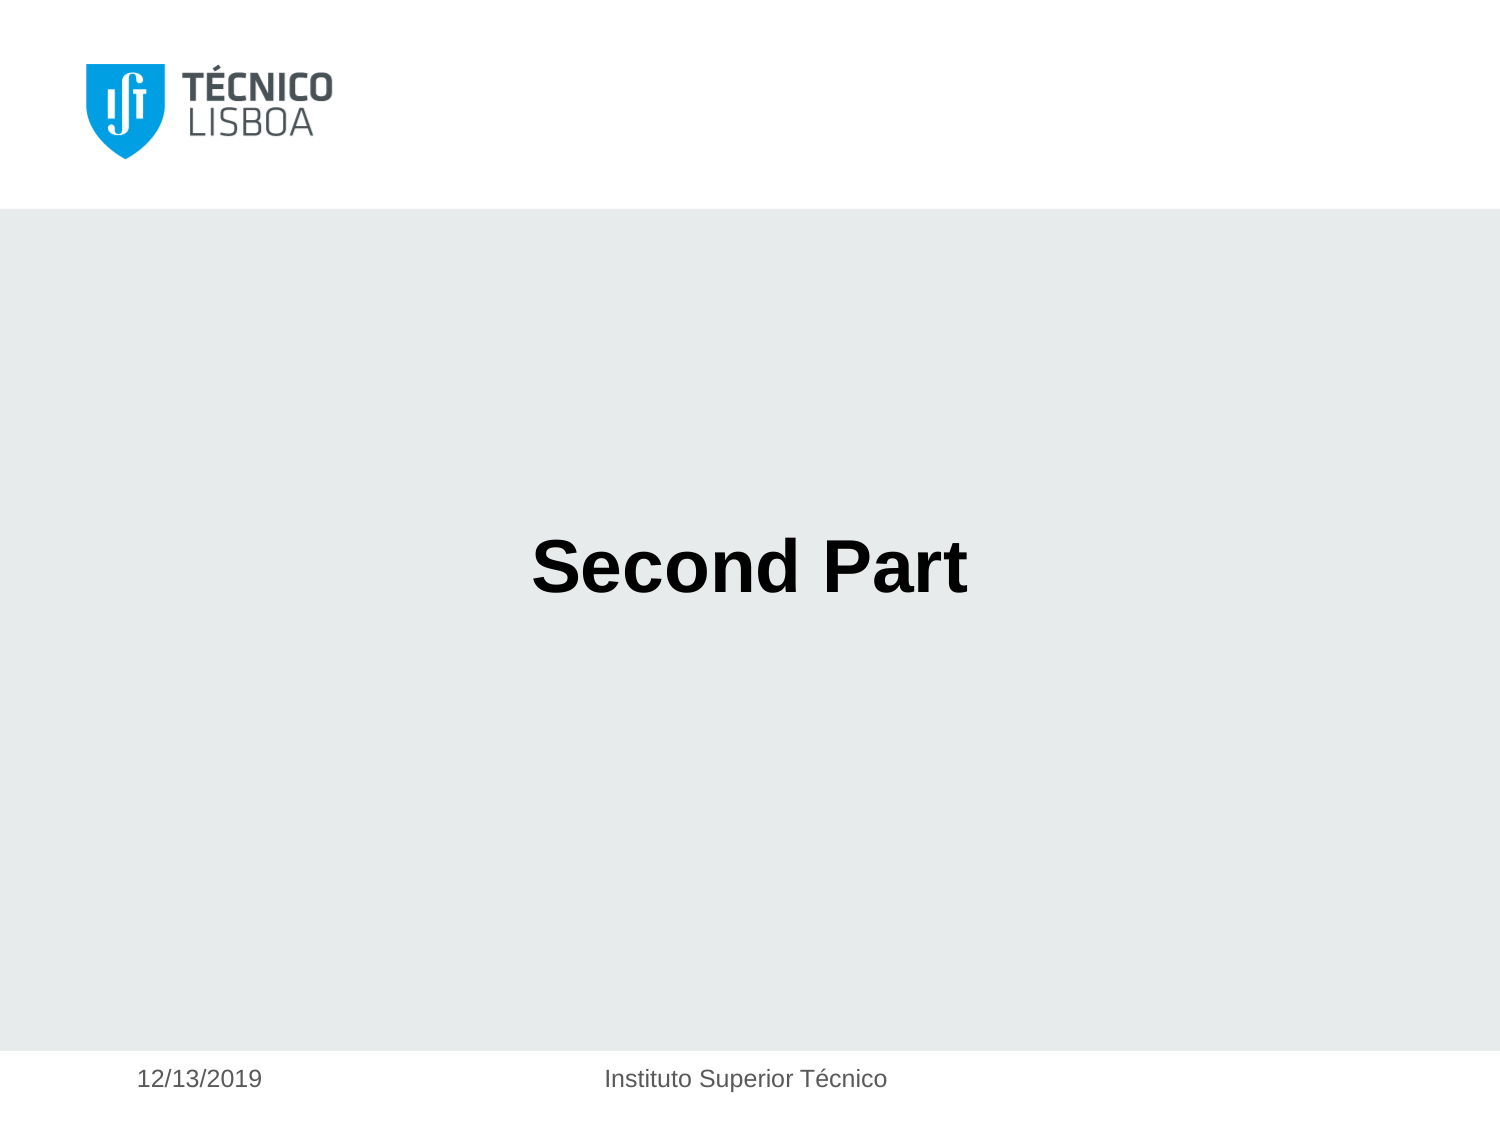

# Second Part
12/13/2019
Instituto Superior Técnico